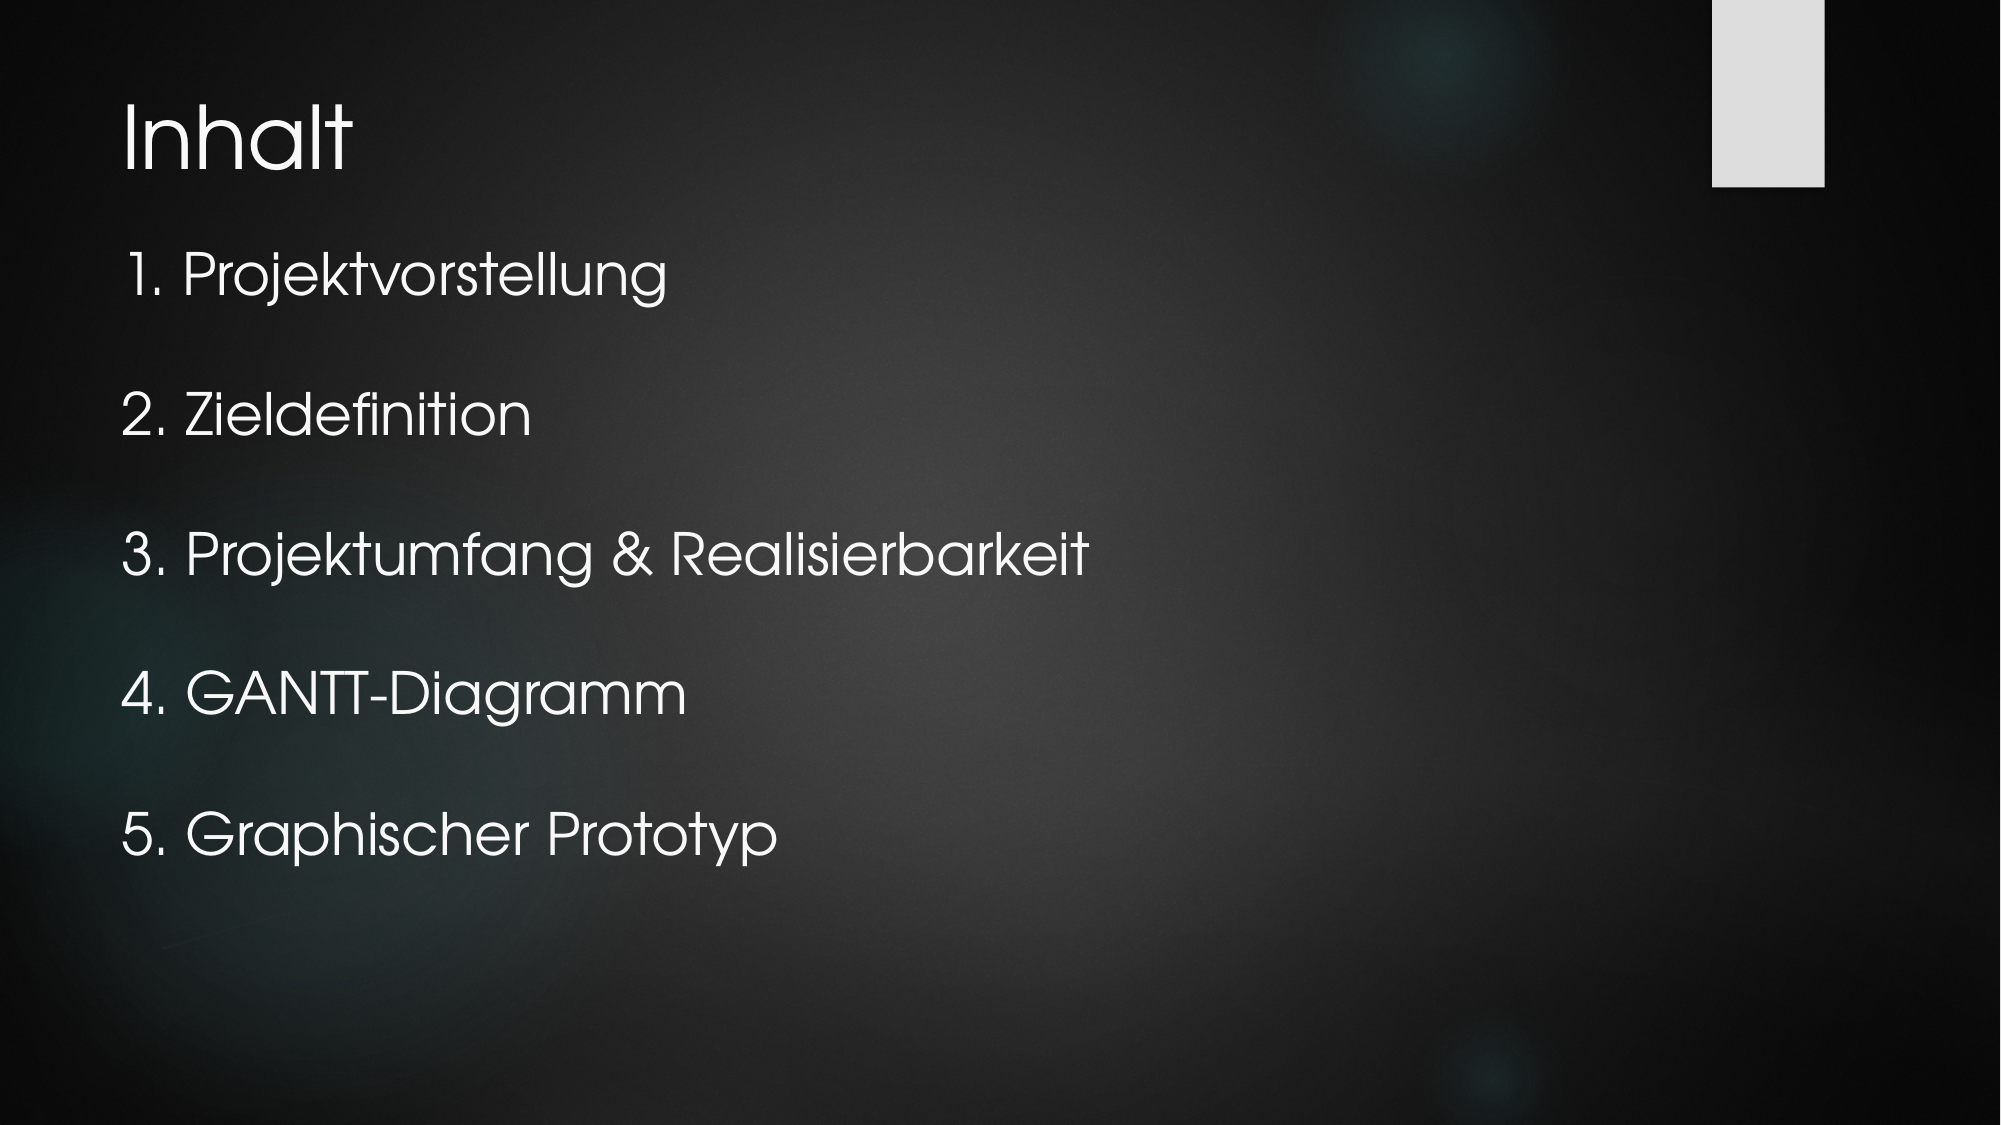

# Inhalt 1. Projektvorstellung 2. Zieldefinition 3. Projektumfang & Realisierbarkeit 4. GANTT-Diagramm 5. Graphischer Prototyp